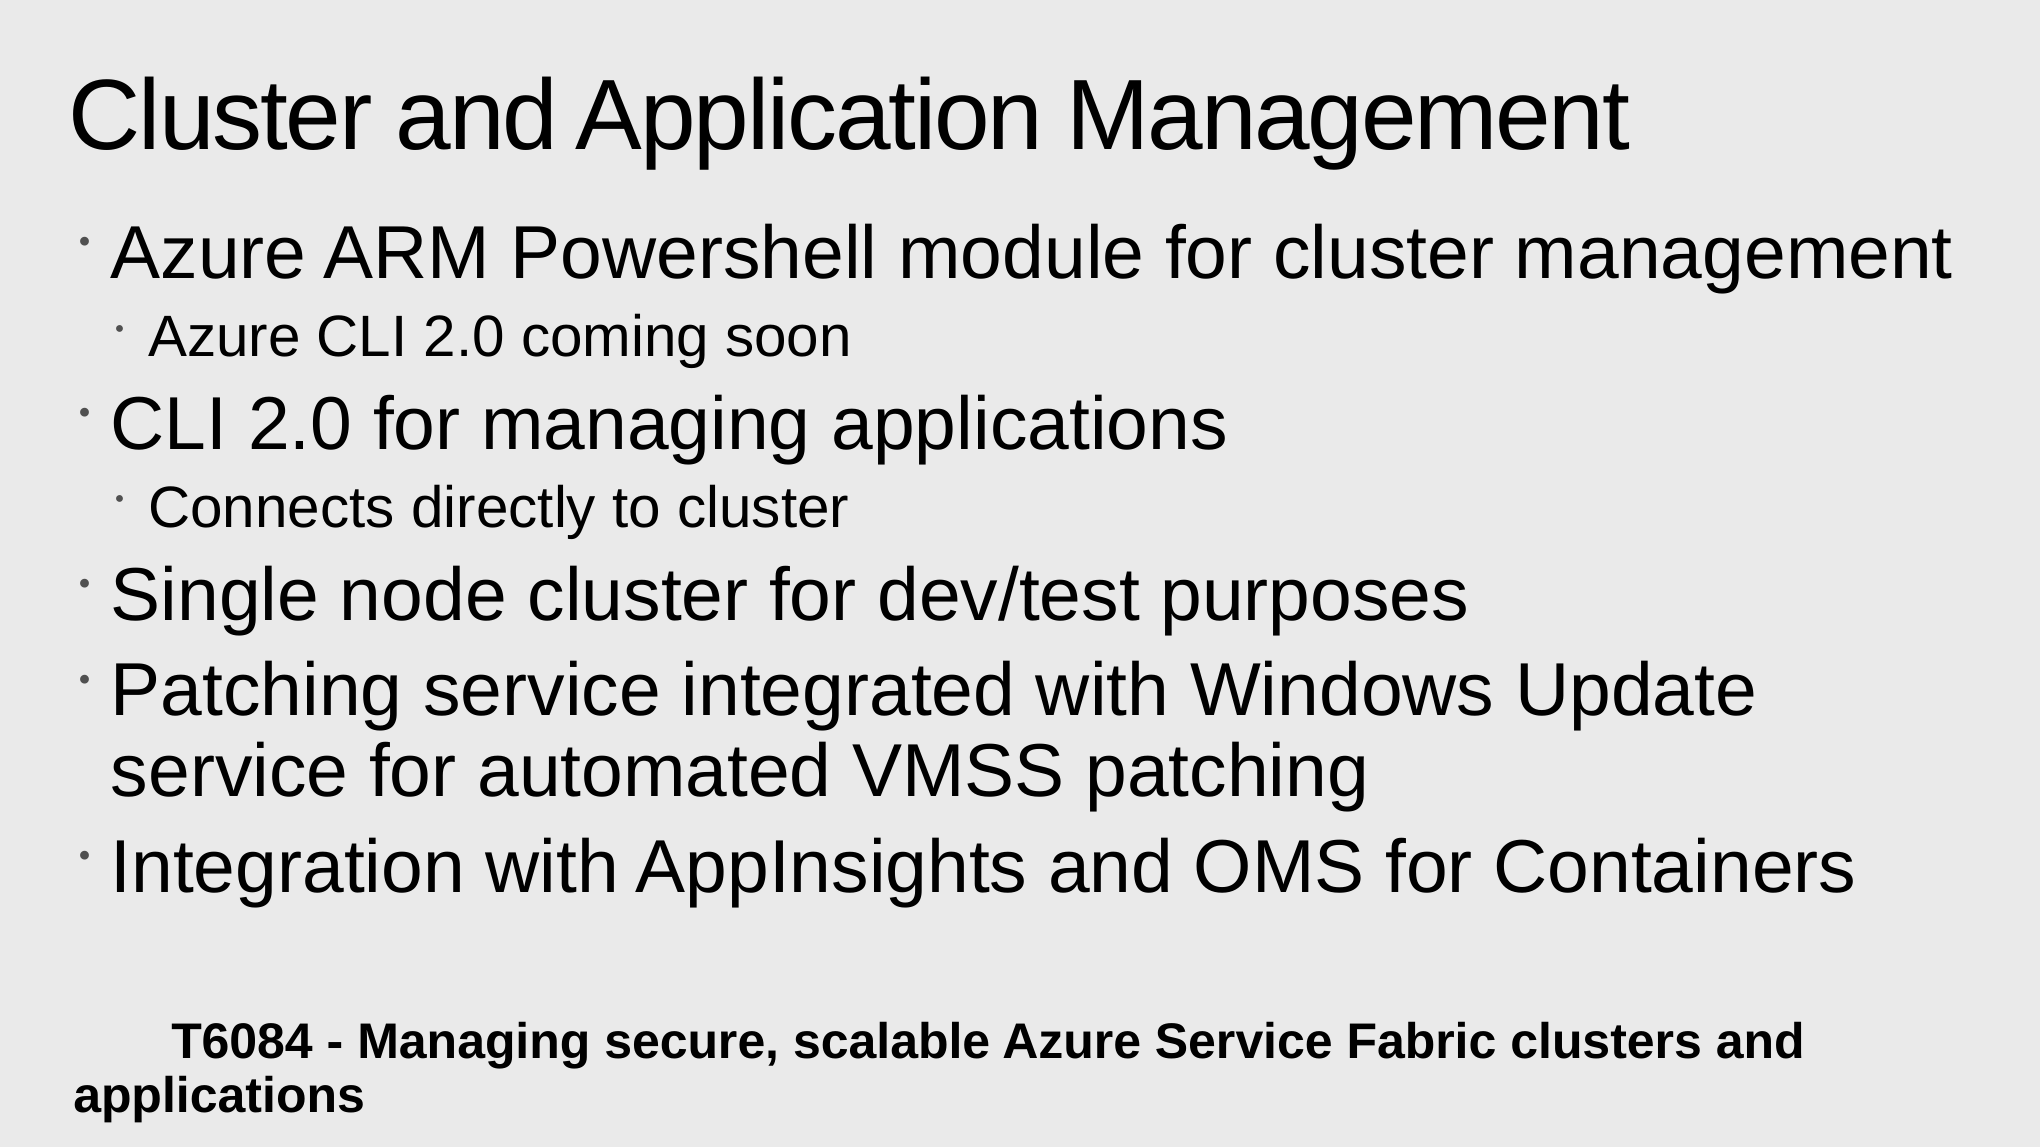

# Cluster and Application Management
Azure ARM Powershell module for cluster management
Azure CLI 2.0 coming soon
CLI 2.0 for managing applications
Connects directly to cluster
Single node cluster for dev/test purposes
Patching service integrated with Windows Update service for automated VMSS patching
Integration with AppInsights and OMS for Containers

       T6084 - Managing secure, scalable Azure Service Fabric clusters and applications